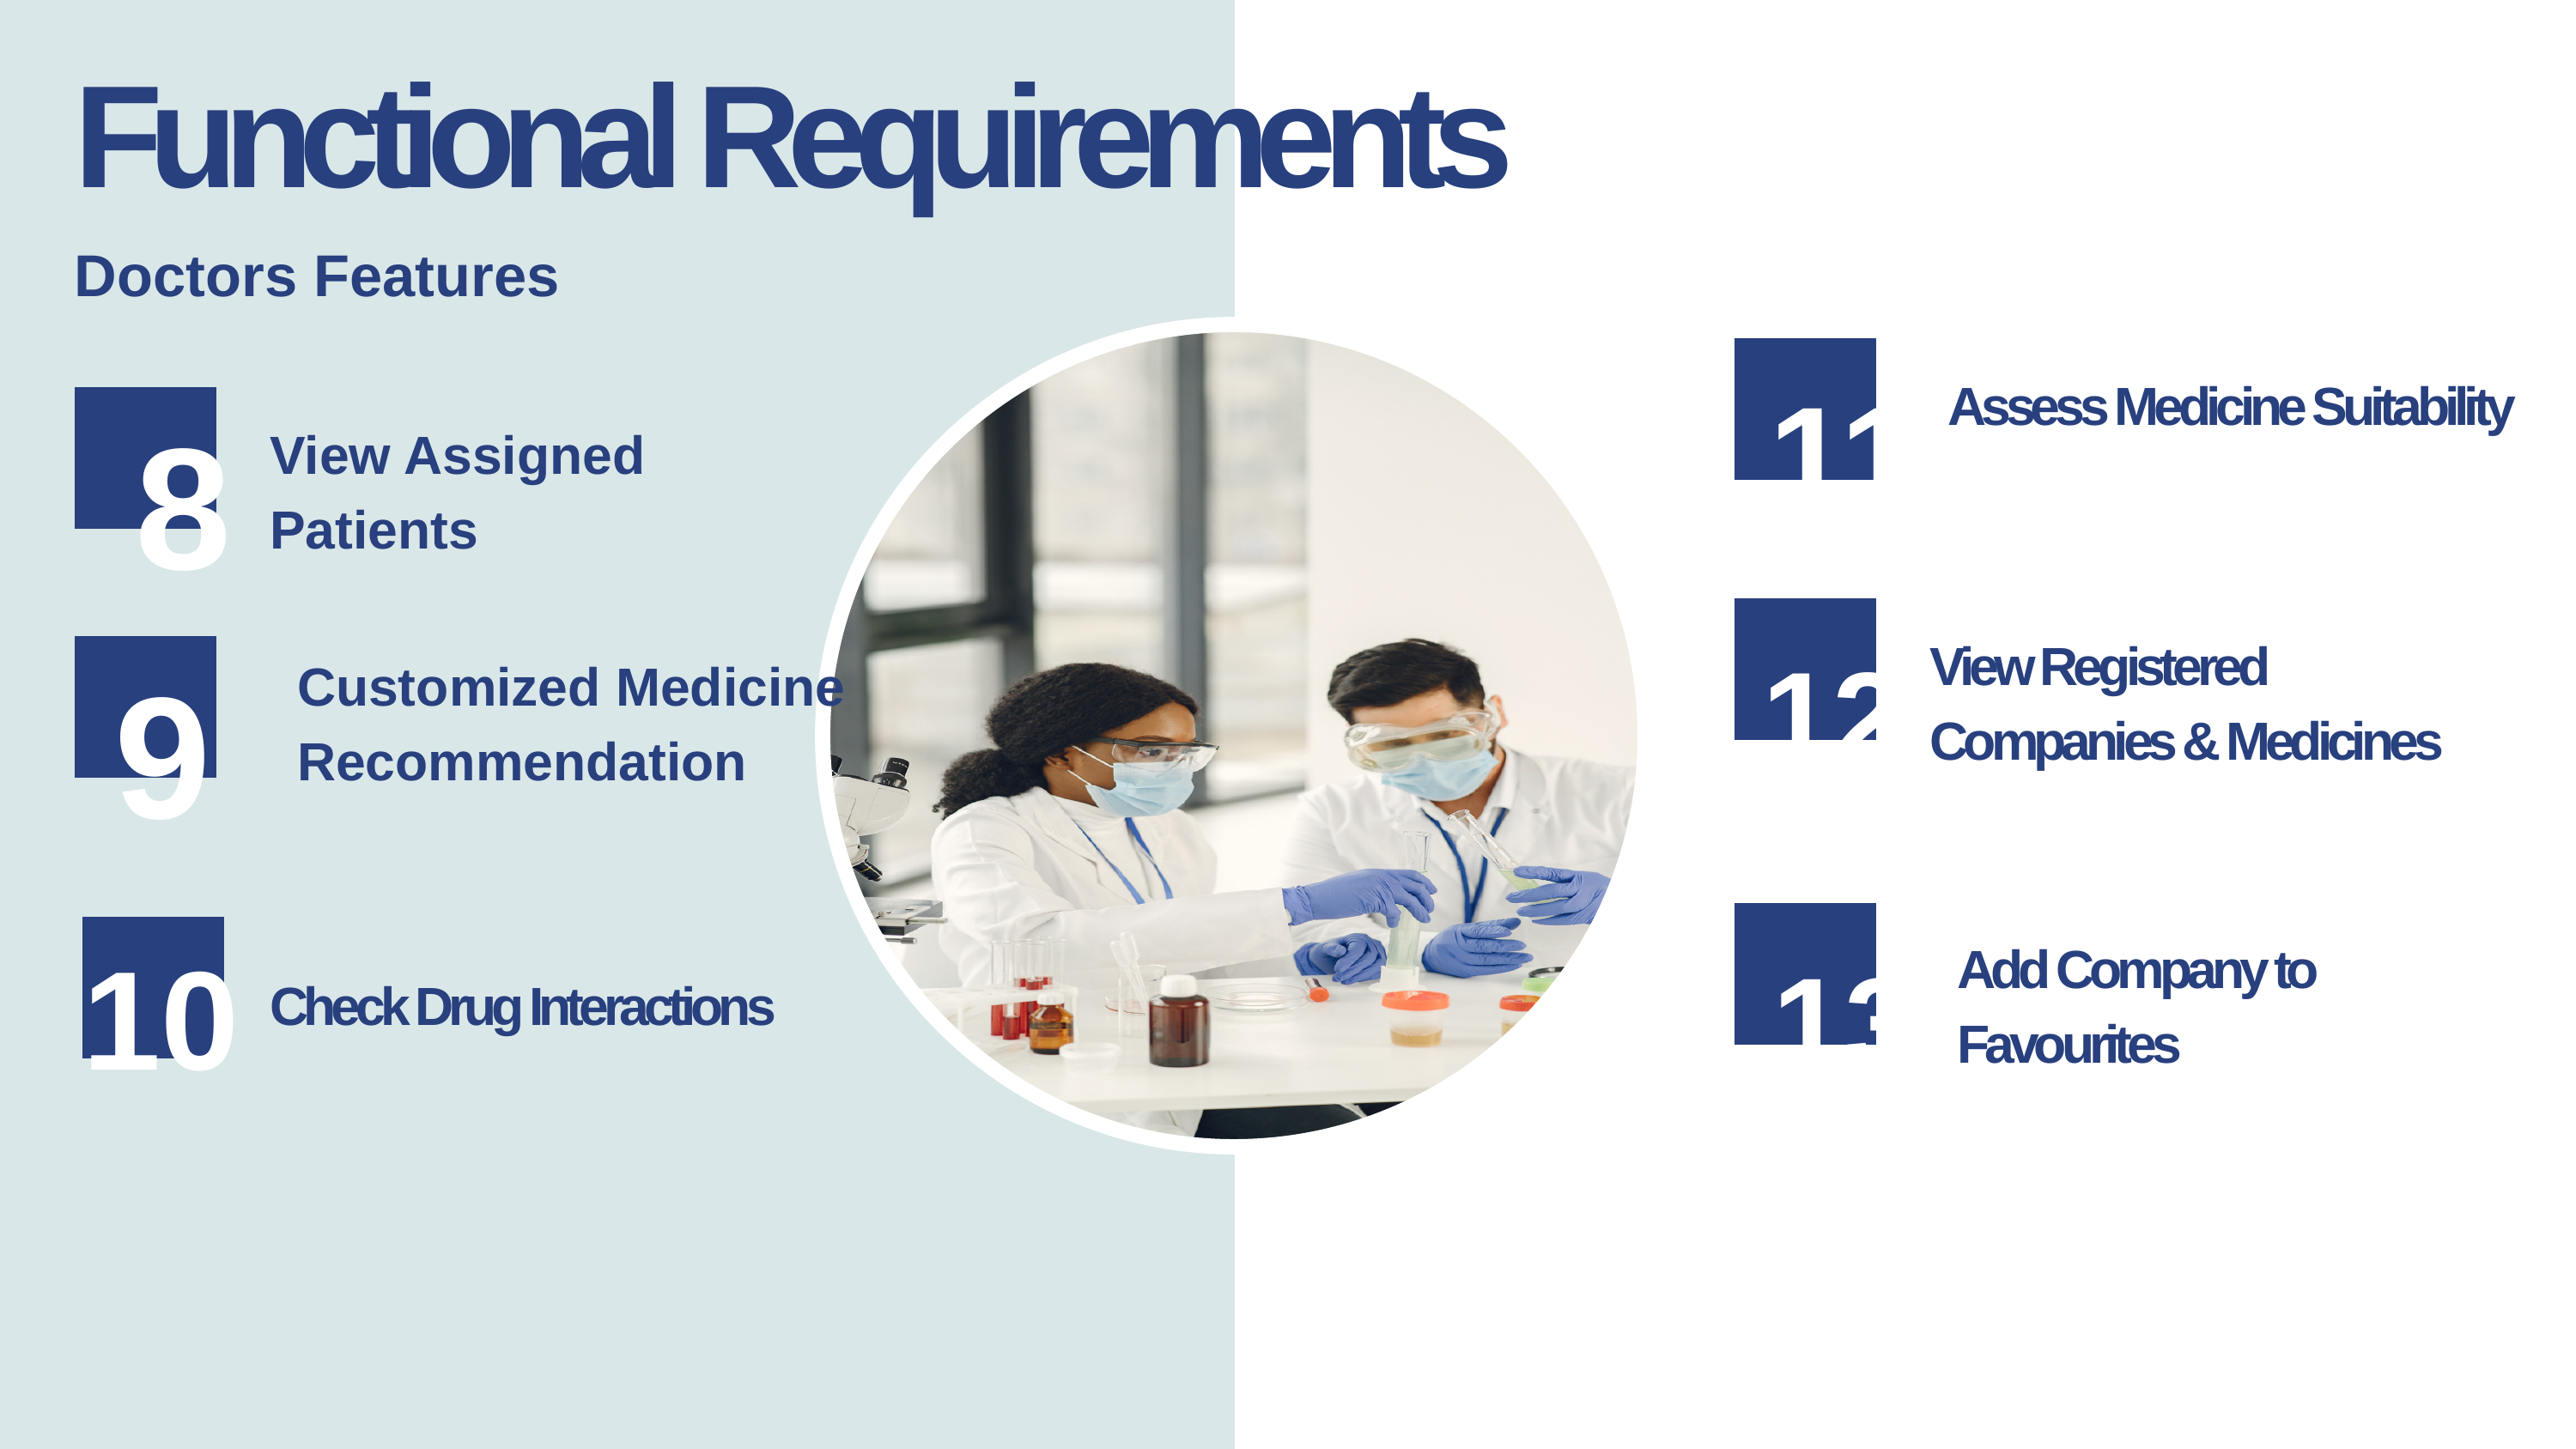

Functional Requirements
Doctors Features

11

Assess Medicine Suitability
8

View Assigned Patients

12
9
View Registered Companies & Medicines

Customized Medicine Recommendation
10

13

Add Company to Favourites
Check Drug Interactions